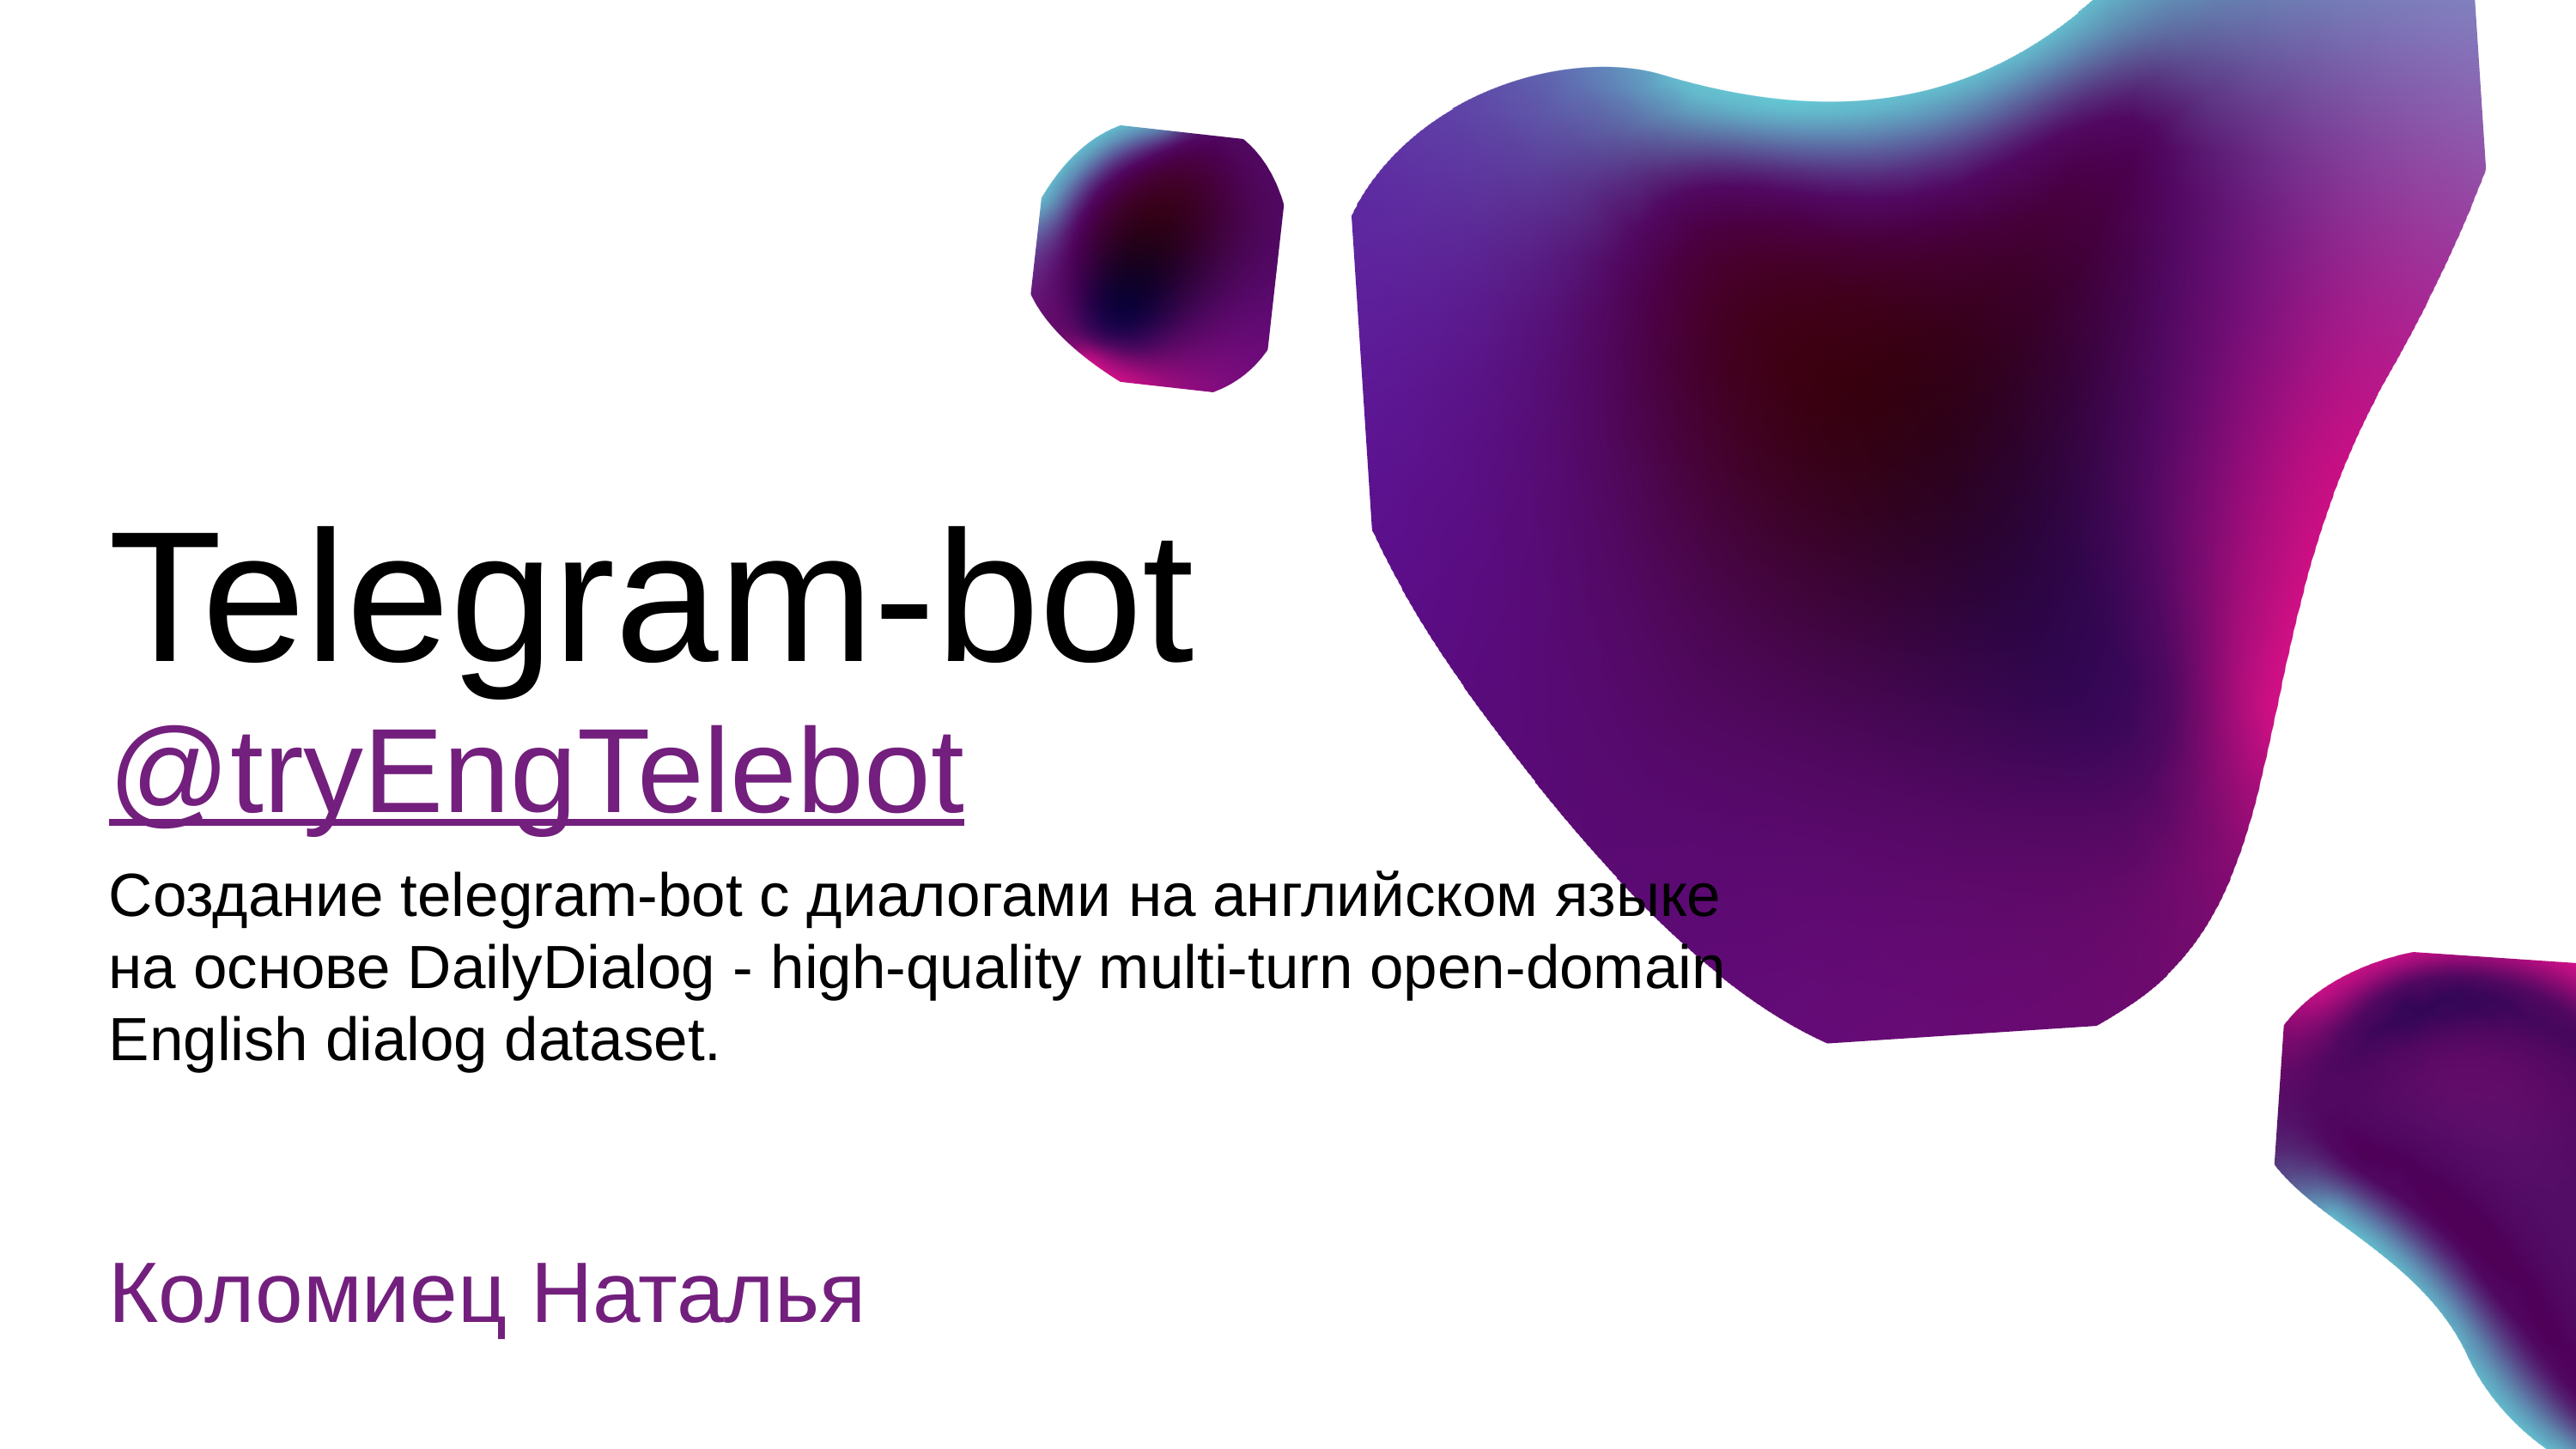

Telegram-bot
@tryEngTelebot
Создание telegram-bot с диалогами на английском языке на основе DailyDialog - high-quality multi-turn open-domain English dialog dataset.

Коломиец Наталья